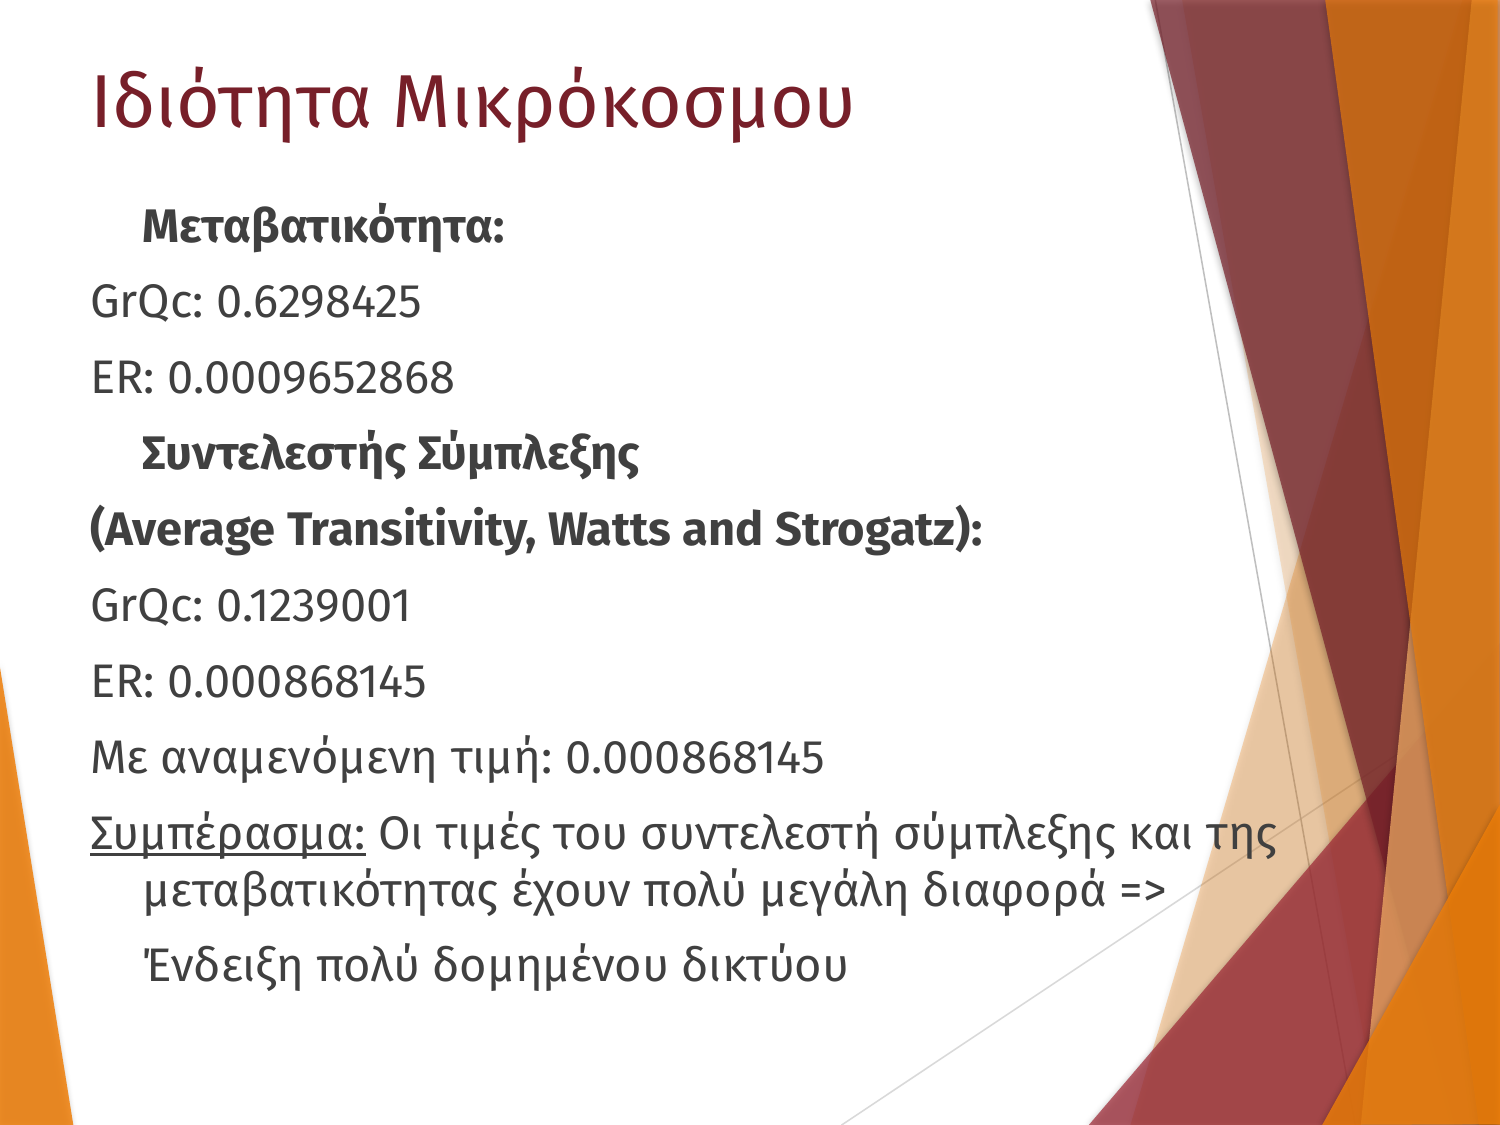

# Ιδιότητα Μικρόκοσμου
			Μεταβατικότητα:
GrQc: 0.6298425
ER: 0.0009652868
		Συντελεστής Σύμπλεξης
(Average Transitivity, Watts and Strogatz):
GrQc: 0.1239001
ER: 0.000868145
Με αναμενόμενη τιμή: 0.000868145
Συμπέρασμα: Οι τιμές του συντελεστή σύμπλεξης και της μεταβατικότητας έχουν πολύ μεγάλη διαφορά =>
			Ένδειξη πολύ δομημένου δικτύου